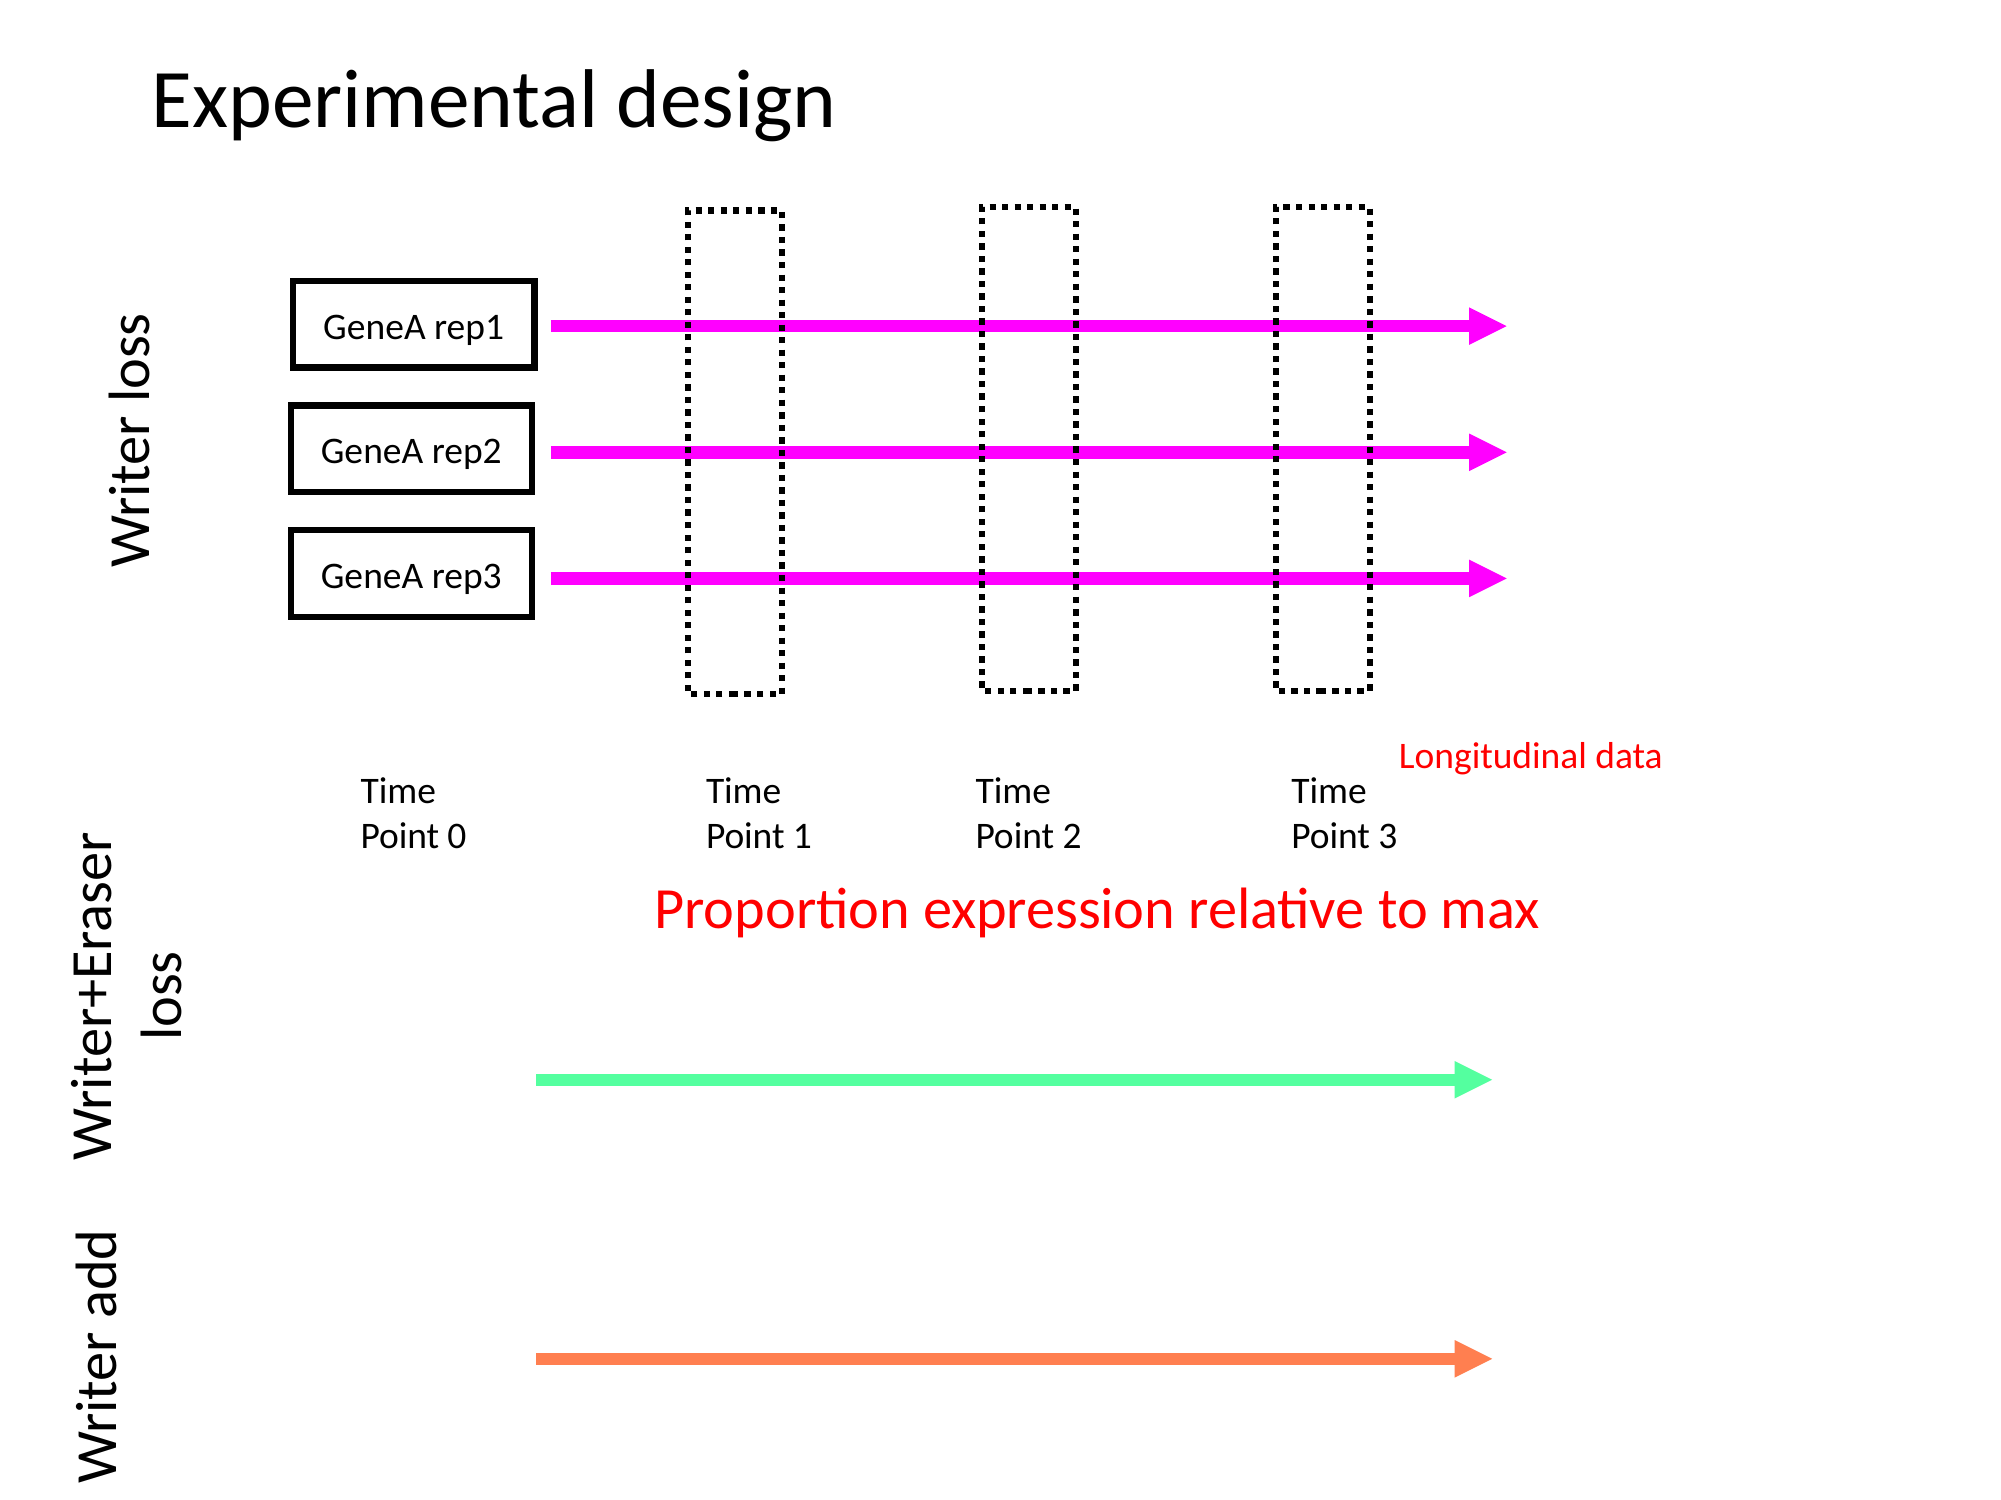

Experimental design

GeneA rep1
Writer loss
GeneA rep2
GeneA rep3
Longitudinal data
Time
Point 0
Time
Point 3
Time
Point 2
Time
Point 1
Proportion expression relative to max
Writer+Eraser
loss
Writer add